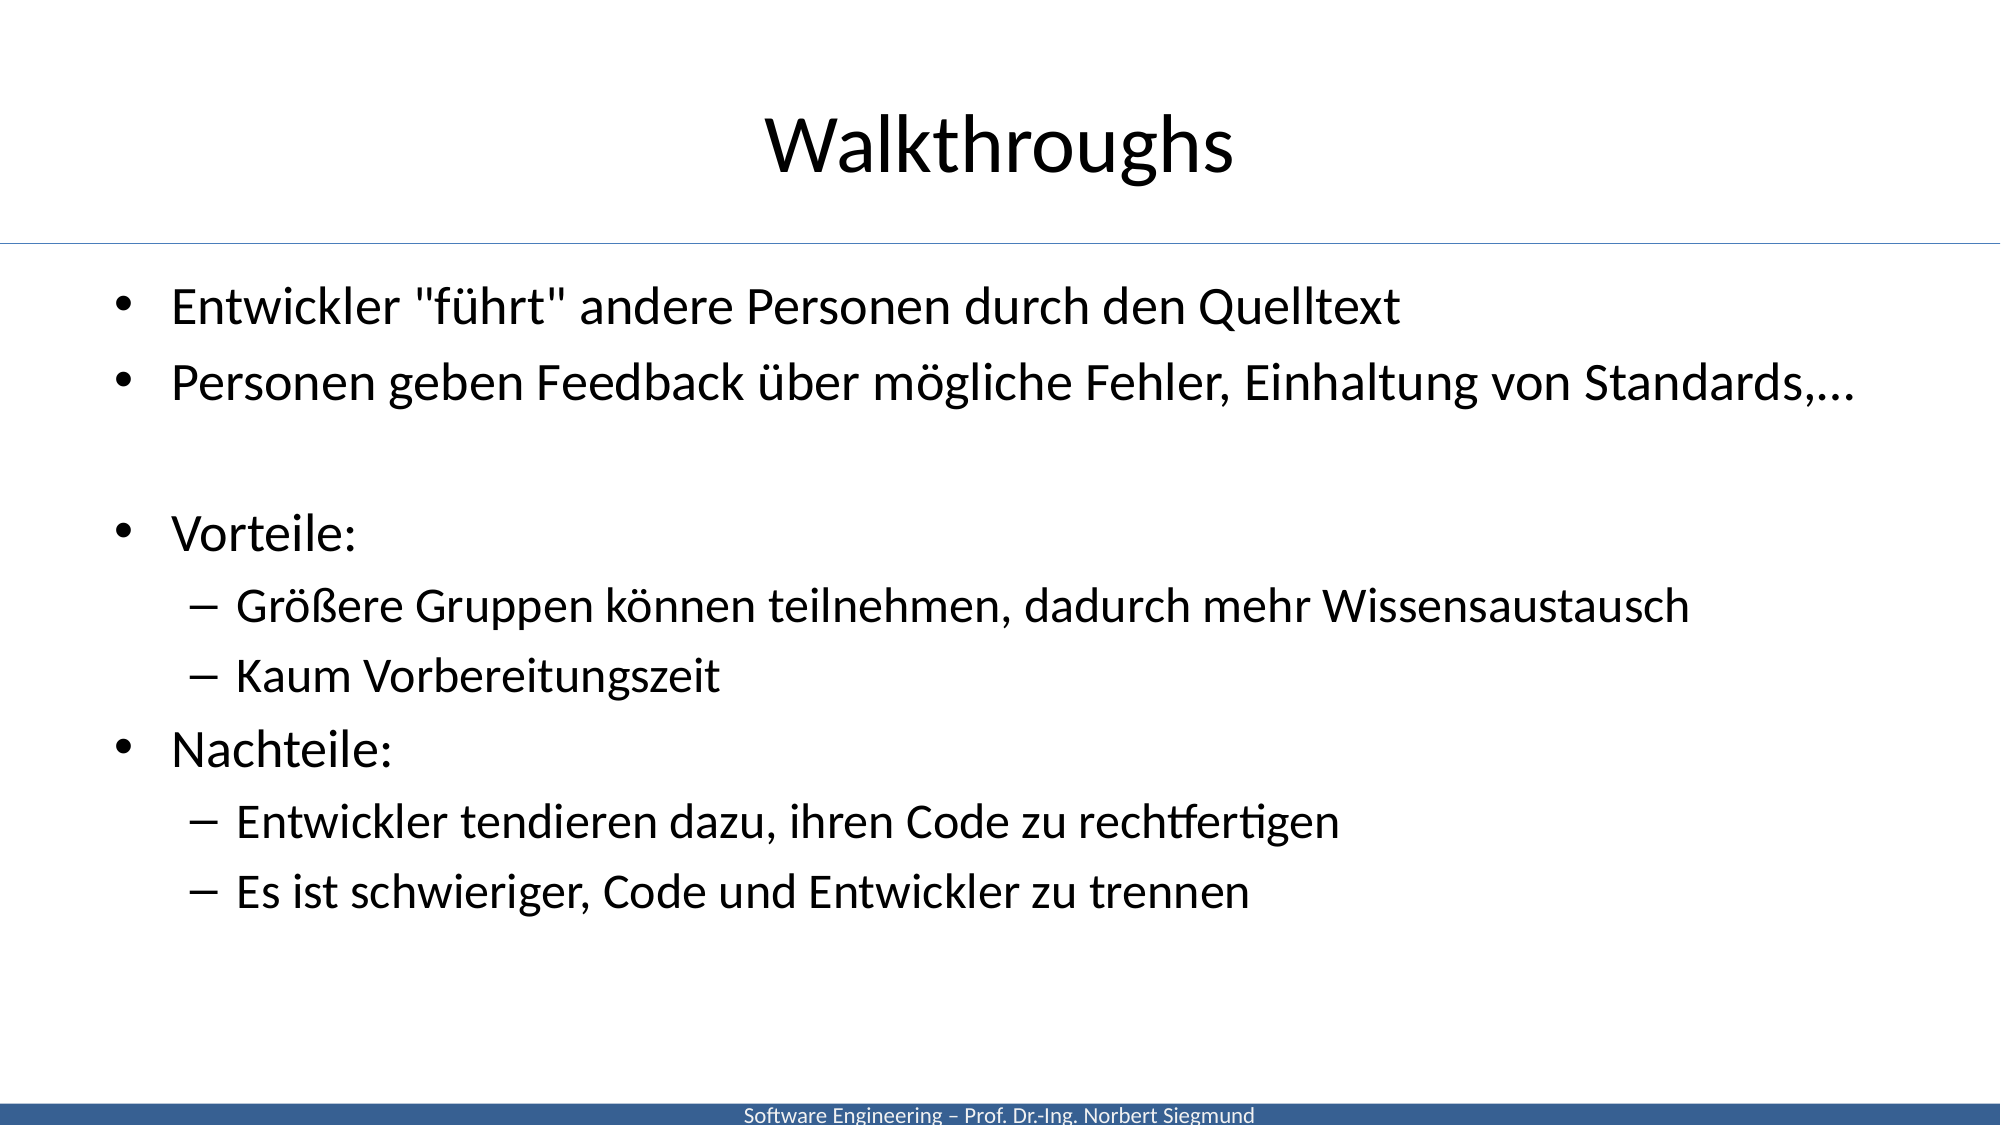

# Walkthroughs
Entwickler "führt" andere Personen durch den Quelltext
Personen geben Feedback über mögliche Fehler, Einhaltung von Standards,…

Vorteile:
Größere Gruppen können teilnehmen, dadurch mehr Wissensaustausch
Kaum Vorbereitungszeit
Nachteile:
Entwickler tendieren dazu, ihren Code zu rechtfertigen
Es ist schwieriger, Code und Entwickler zu trennen